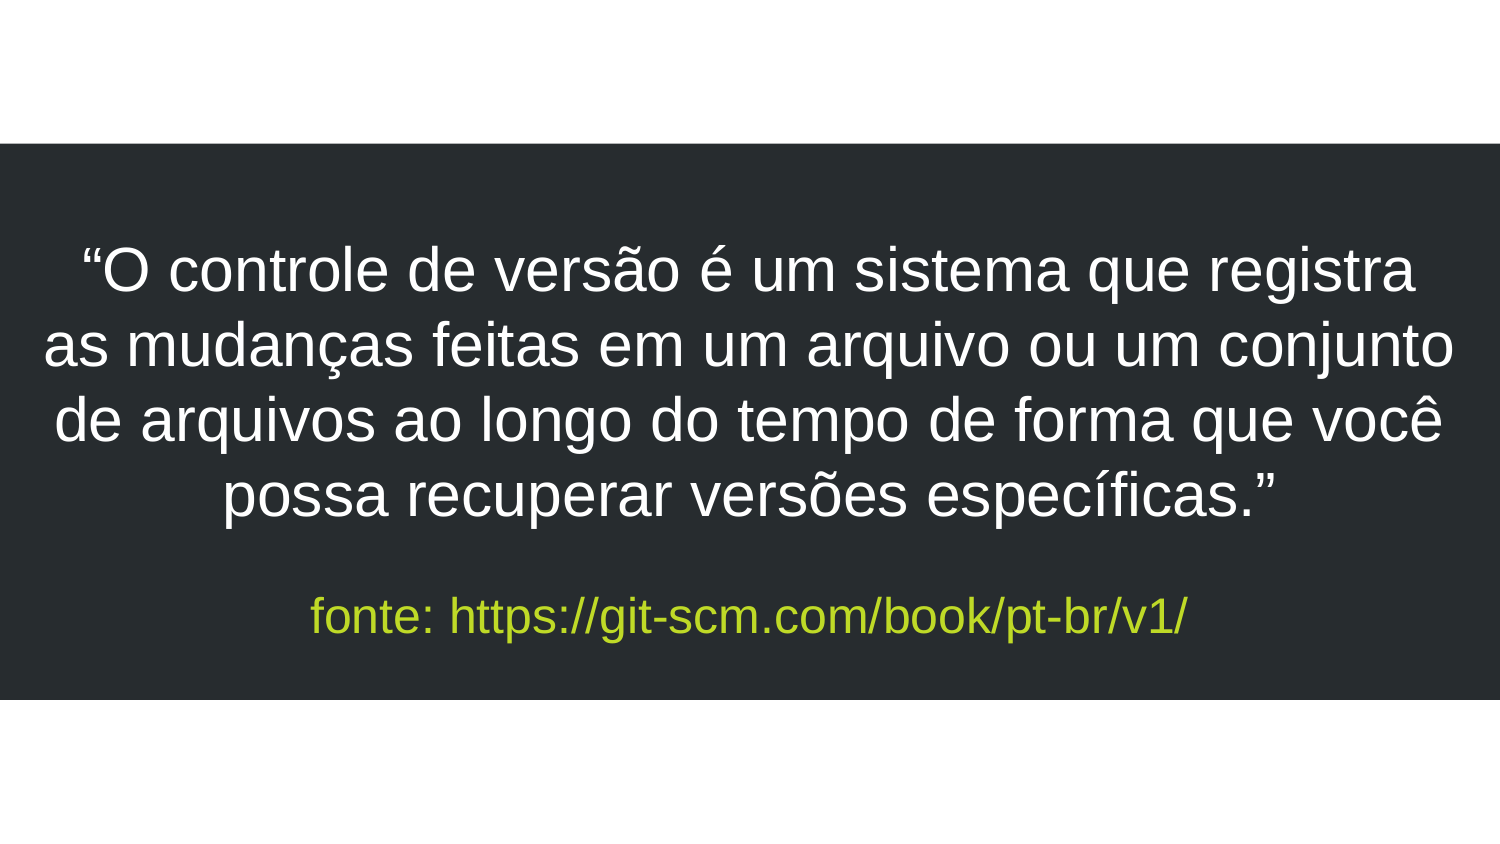

“O controle de versão é um sistema que registra as mudanças feitas em um arquivo ou um conjunto de arquivos ao longo do tempo de forma que você possa recuperar versões específicas.”
fonte: https://git-scm.com/book/pt-br/v1/